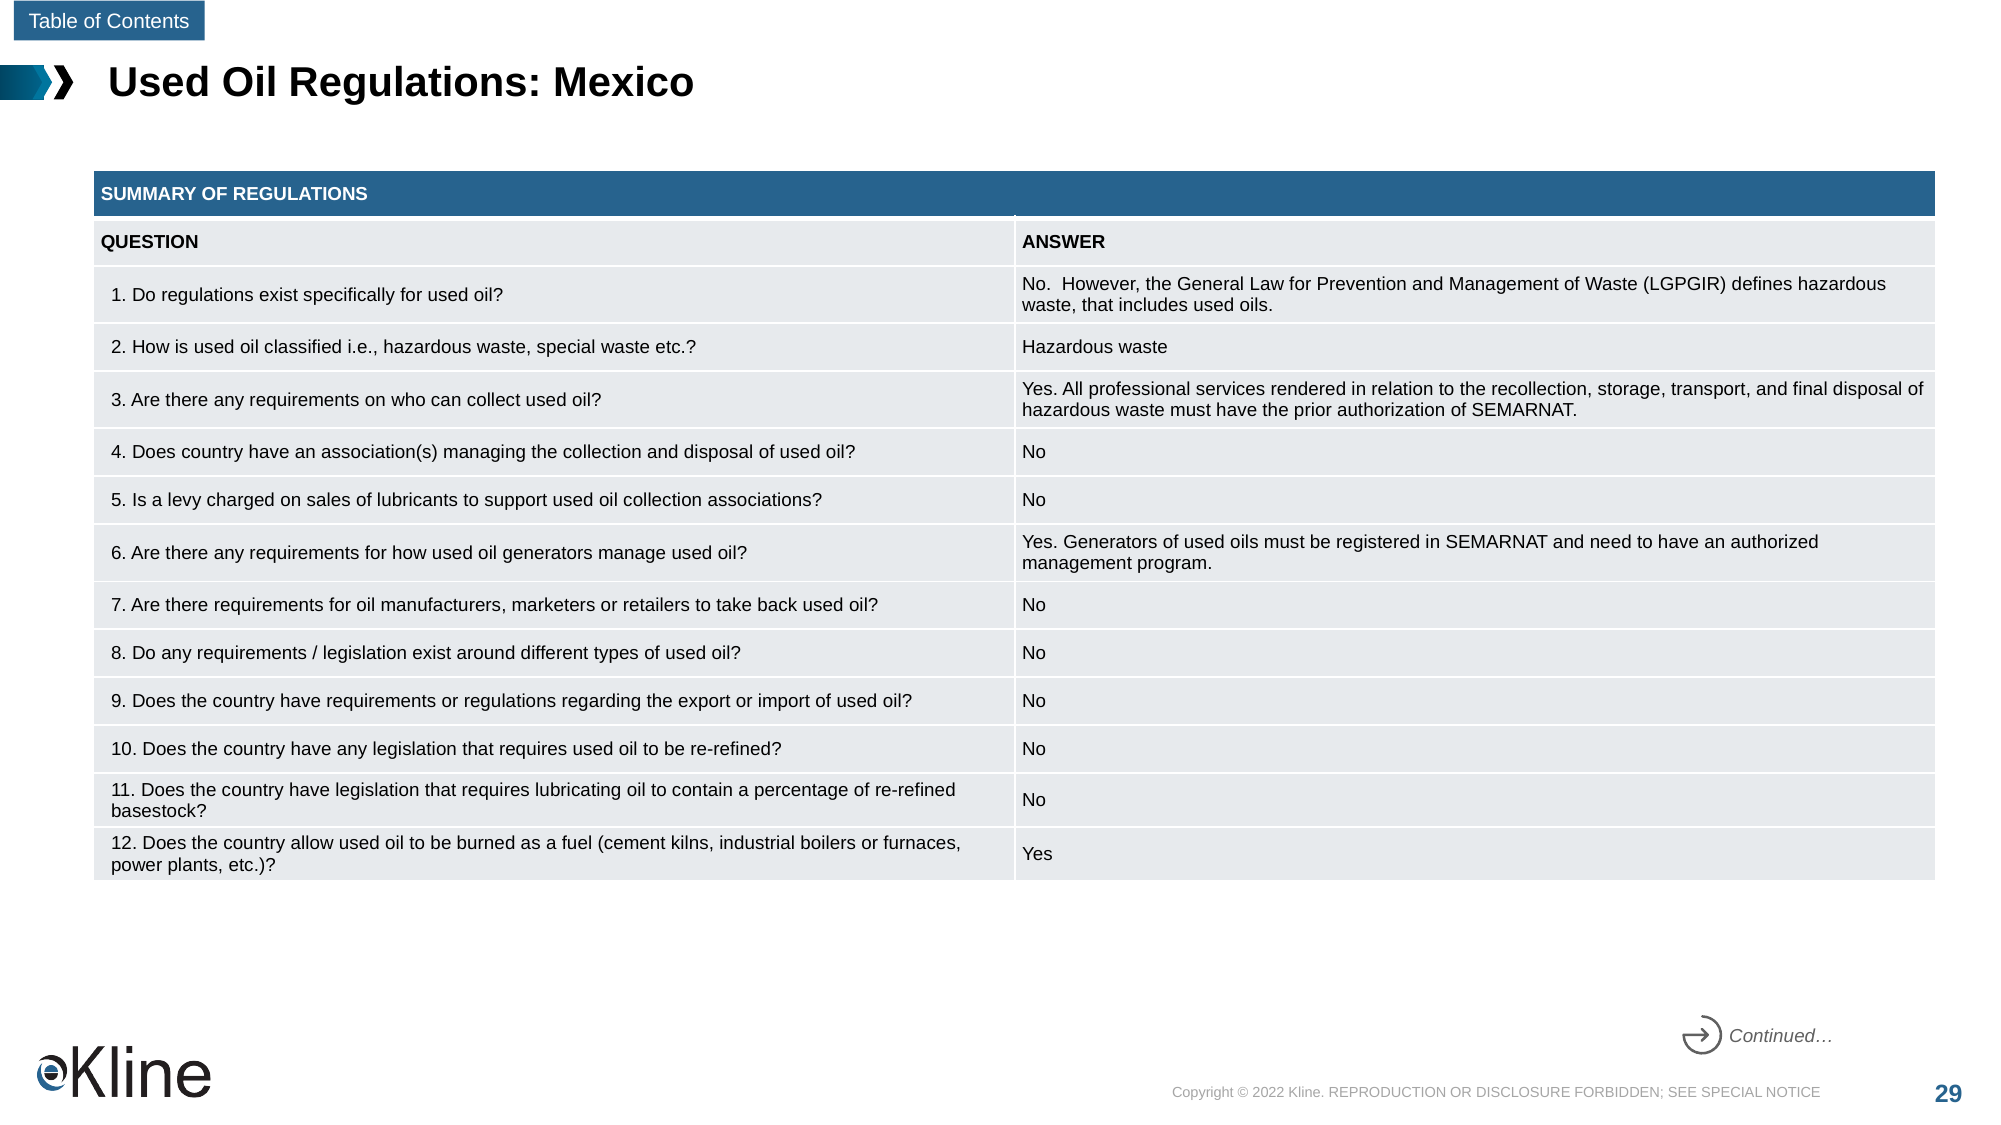

# Used Oil Regulations: Mexico
| SUMMARY OF REGULATIONS |  |
| --- | --- |
| QUESTION | ANSWER |
| 1. Do regulations exist specifically for used oil? | No. However, the General Law for Prevention and Management of Waste (LGPGIR) defines hazardous waste, that includes used oils. |
| 2. How is used oil classified i.e., hazardous waste, special waste etc.? | Hazardous waste |
| 3. Are there any requirements on who can collect used oil? | Yes. All professional services rendered in relation to the recollection, storage, transport, and final disposal of hazardous waste must have the prior authorization of SEMARNAT. |
| 4. Does country have an association(s) managing the collection and disposal of used oil? | No |
| 5. Is a levy charged on sales of lubricants to support used oil collection associations? | No |
| 6. Are there any requirements for how used oil generators manage used oil? | Yes. Generators of used oils must be registered in SEMARNAT and need to have an authorized management program. |
| 7. Are there requirements for oil manufacturers, marketers or retailers to take back used oil? | No |
| 8. Do any requirements / legislation exist around different types of used oil? | No |
| 9. Does the country have requirements or regulations regarding the export or import of used oil? | No |
| 10. Does the country have any legislation that requires used oil to be re-refined? | No |
| 11. Does the country have legislation that requires lubricating oil to contain a percentage of re-refined basestock? | No |
| 12. Does the country allow used oil to be burned as a fuel (cement kilns, industrial boilers or furnaces, power plants, etc.)? | Yes |

Continued…